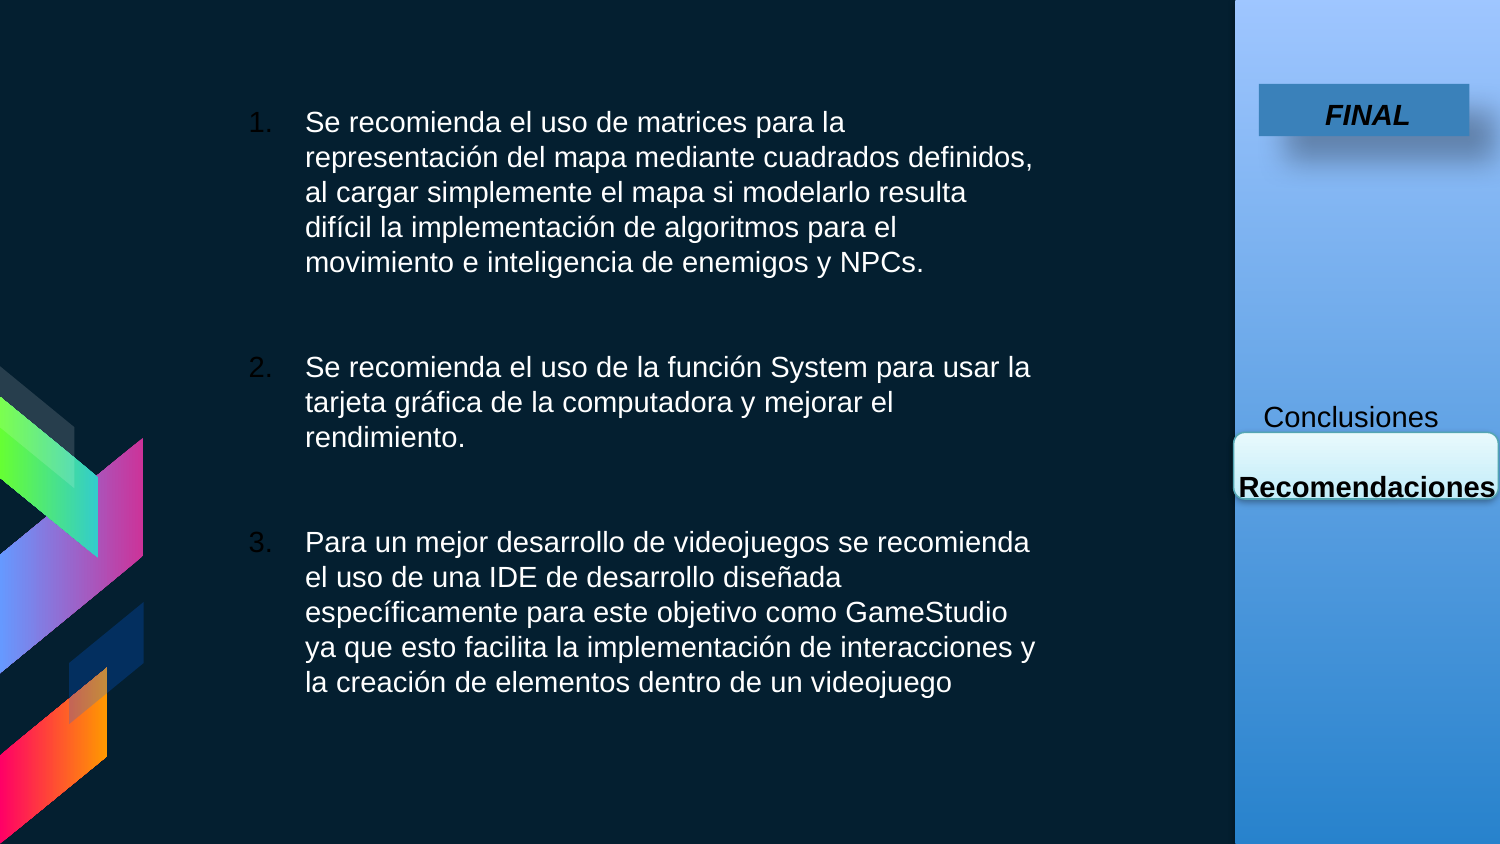

FINAL
Se recomienda el uso de matrices para la representación del mapa mediante cuadrados definidos, al cargar simplemente el mapa si modelarlo resulta difícil la implementación de algoritmos para el movimiento e inteligencia de enemigos y NPCs.

Se recomienda el uso de la función System para usar la tarjeta gráfica de la computadora y mejorar el rendimiento.

Para un mejor desarrollo de videojuegos se recomienda el uso de una IDE de desarrollo diseñada específicamente para este objetivo como GameStudio ya que esto facilita la implementación de interacciones y la creación de elementos dentro de un videojuego

   Conclusiones
Recomendaciones